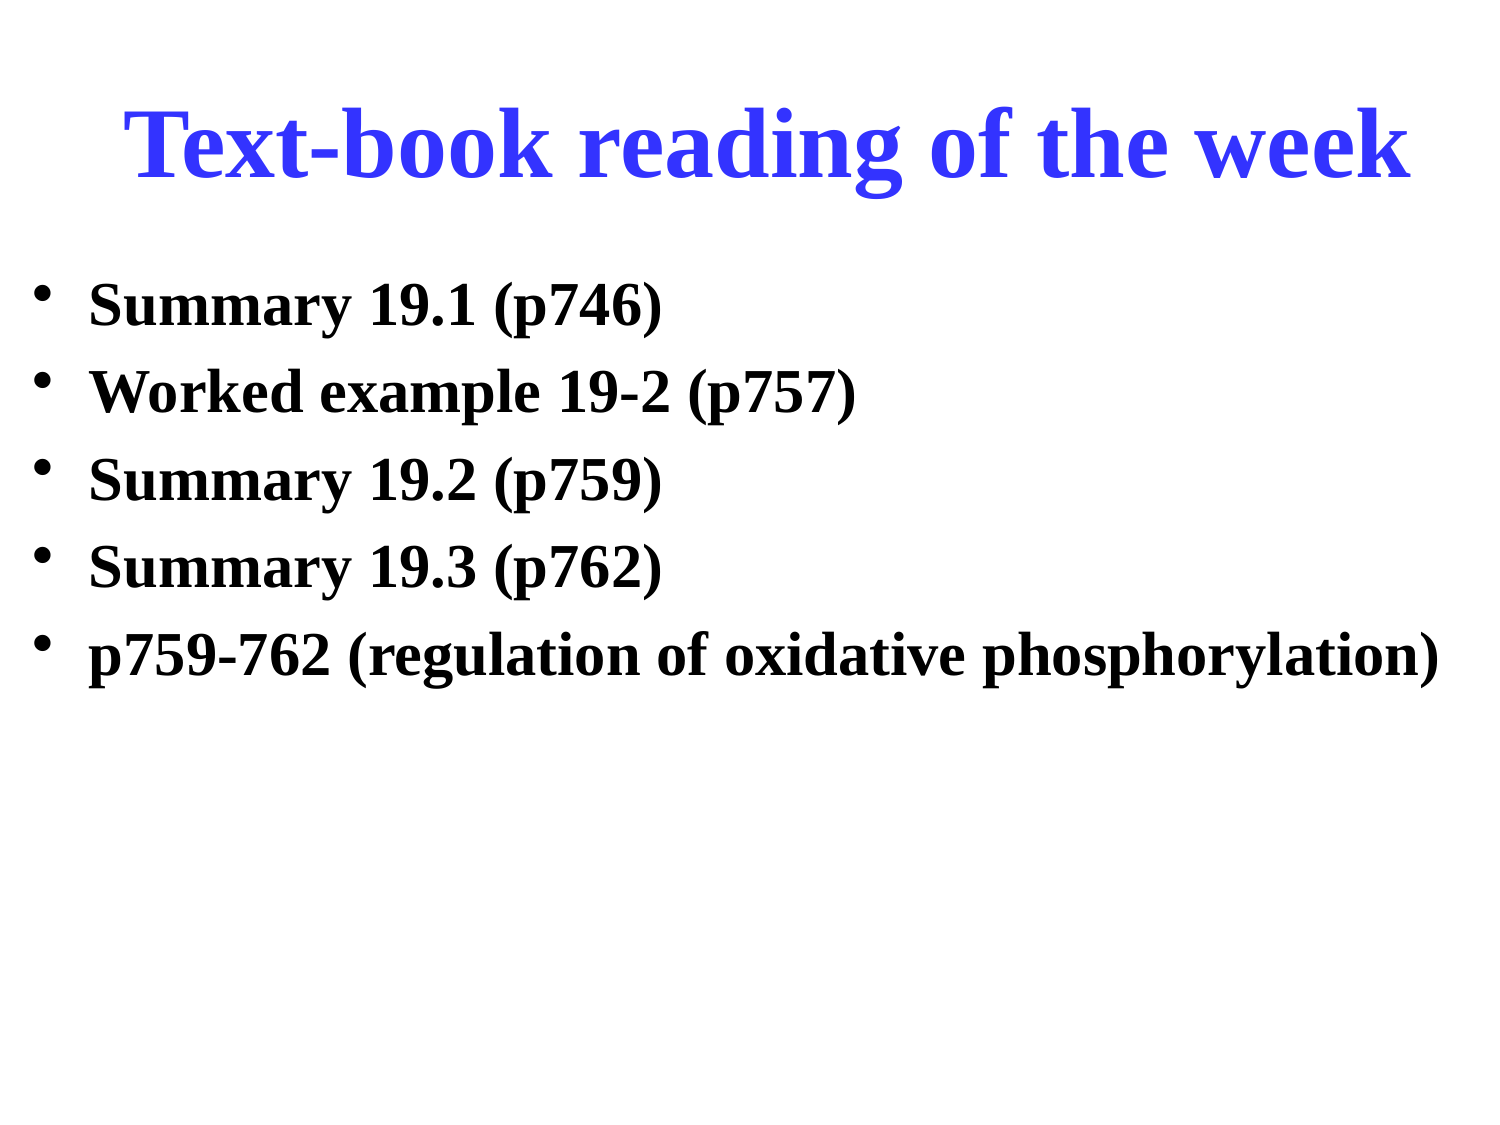

Text-book reading of the week
Summary 19.1 (p746)
Worked example 19-2 (p757)
Summary 19.2 (p759)
Summary 19.3 (p762)
p759-762 (regulation of oxidative phosphorylation)